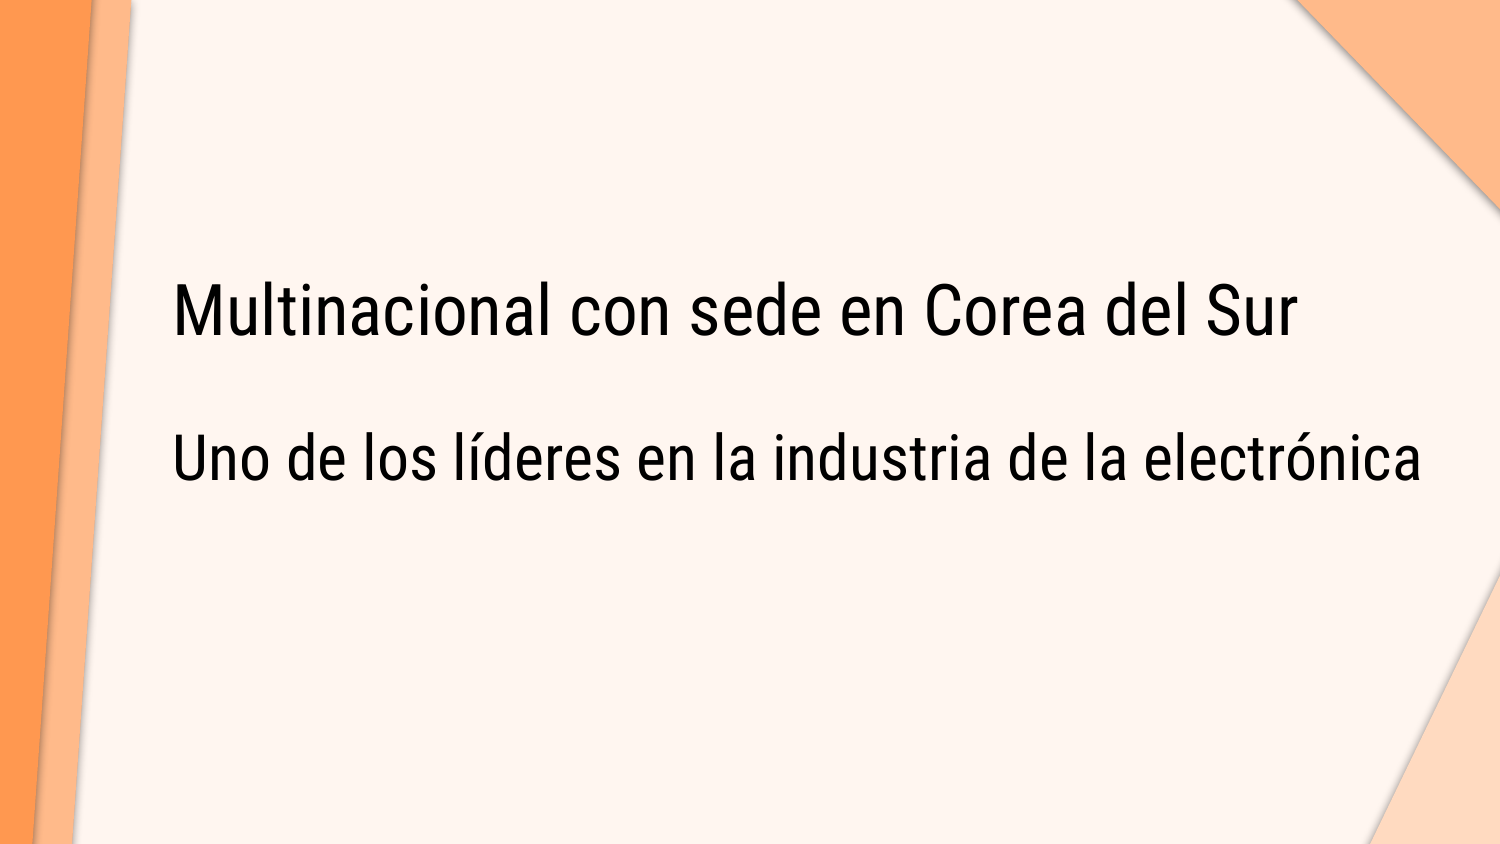

Multinacional con sede en Corea del Sur

Uno de los líderes en la industria de la electrónica